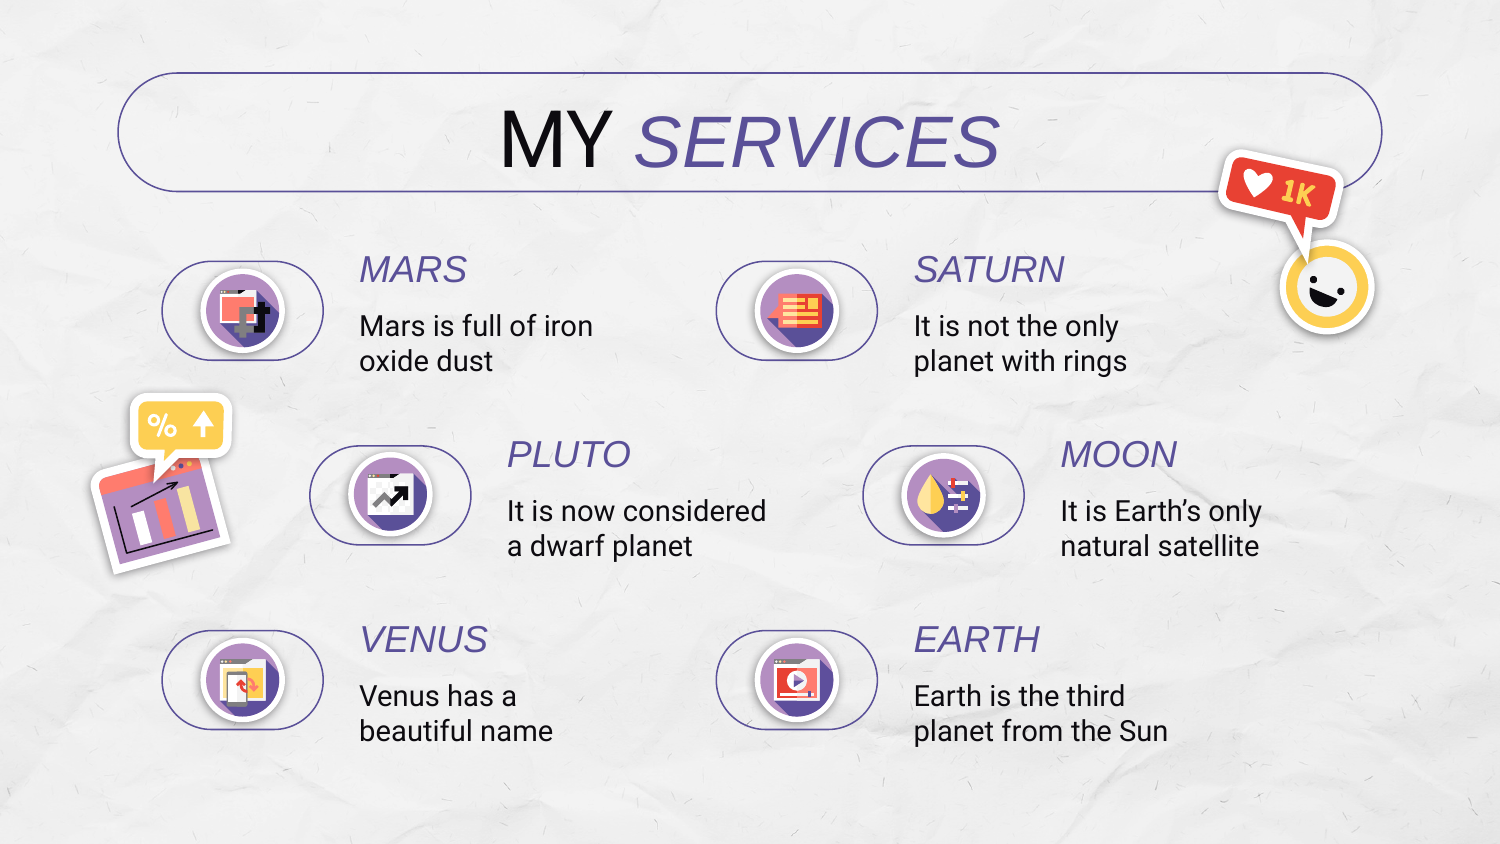

# MY SERVICES

MARS
SATURN

Mars is full of iron oxide dust
It is not the only planet with rings

PLUTO
MOON

It is now considered a dwarf planet
It is Earth’s only natural satellite
VENUS
EARTH

Venus has a beautiful name
Earth is the third planet from the Sun